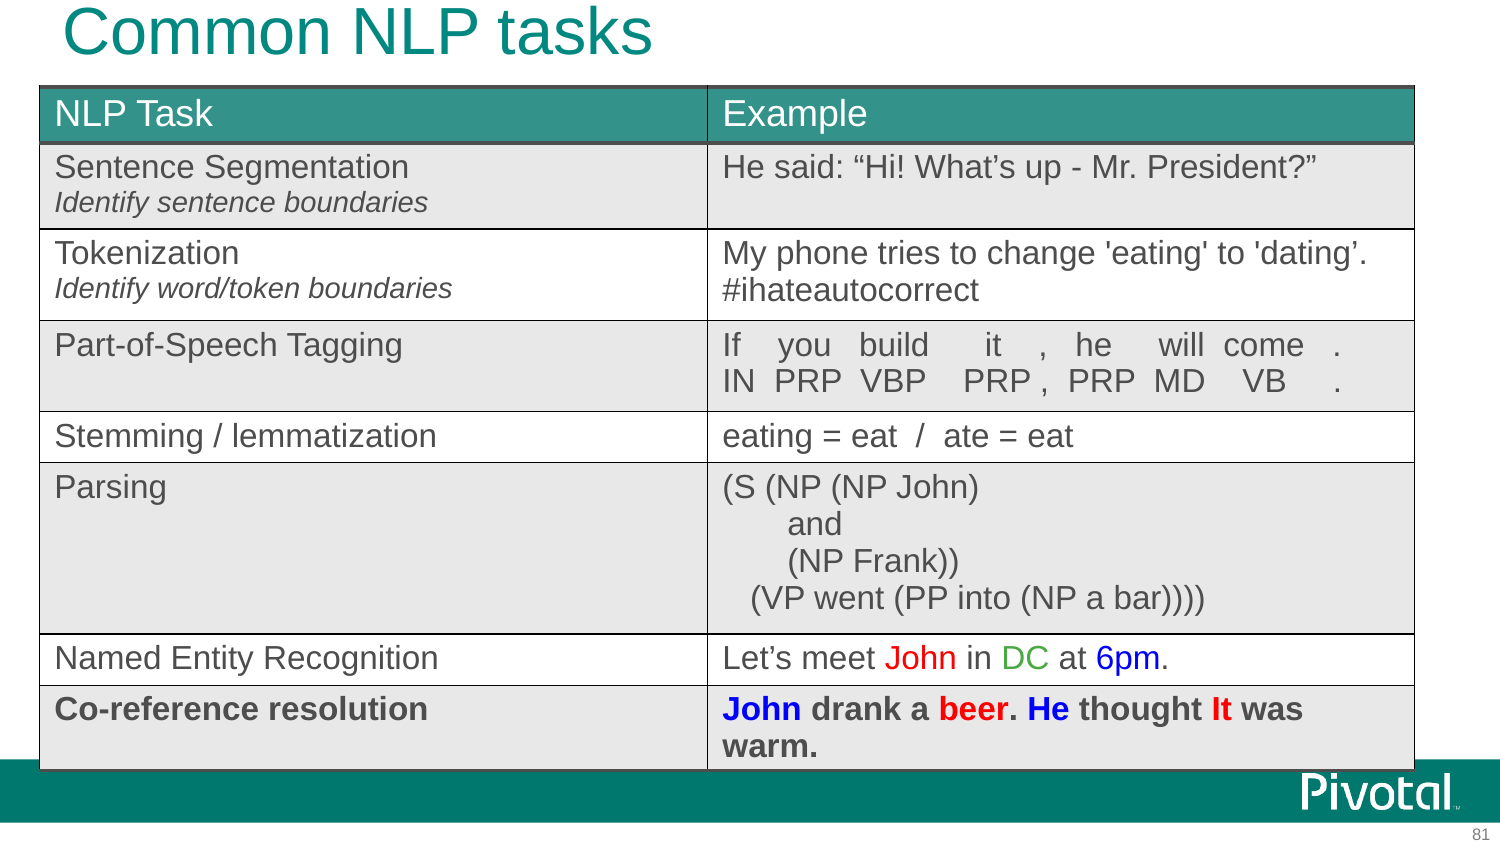

# Common NLP tasks
| NLP Task | Example |
| --- | --- |
| Sentence Segmentation Identify sentence boundaries | He said: “Hi! What’s up - Mr. President?” |
| Tokenization Identify word/token boundaries | My phone tries to change 'eating' to 'dating’. #ihateautocorrect |
| Part-of-Speech Tagging | If you build it , he will come . IN PRP VBP PRP , PRP MD VB . |
| Stemming / lemmatization | eating = eat / ate = eat |
| Parsing | (S (NP (NP John) and (NP Frank)) (VP went (PP into (NP a bar)))) |
| Named Entity Recognition | Let’s meet John in DC at 6pm. |
| Co-reference resolution | John drank a beer. He thought It was warm. |